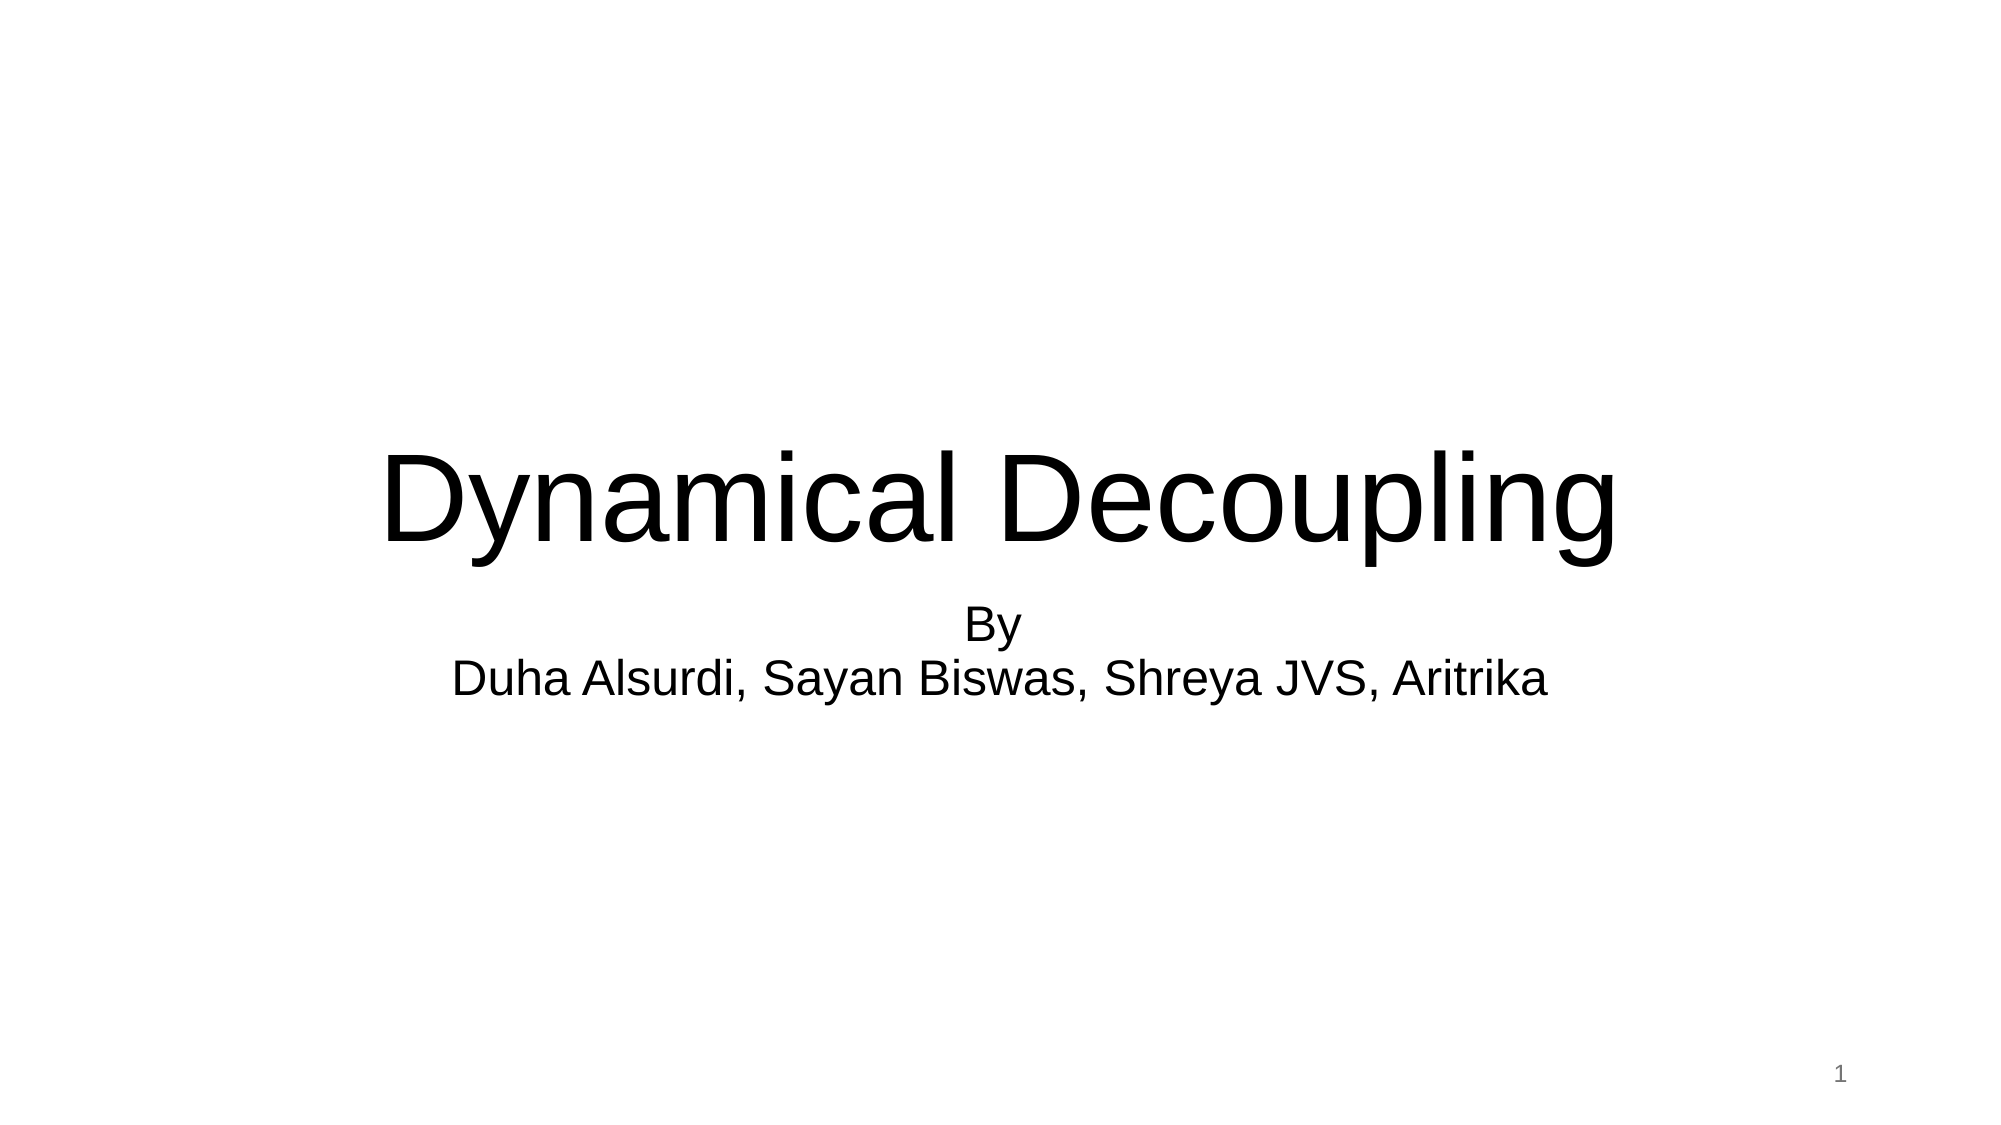

# Dynamical Decoupling
By
Duha Alsurdi, Sayan Biswas, Shreya JVS, Aritrika
1